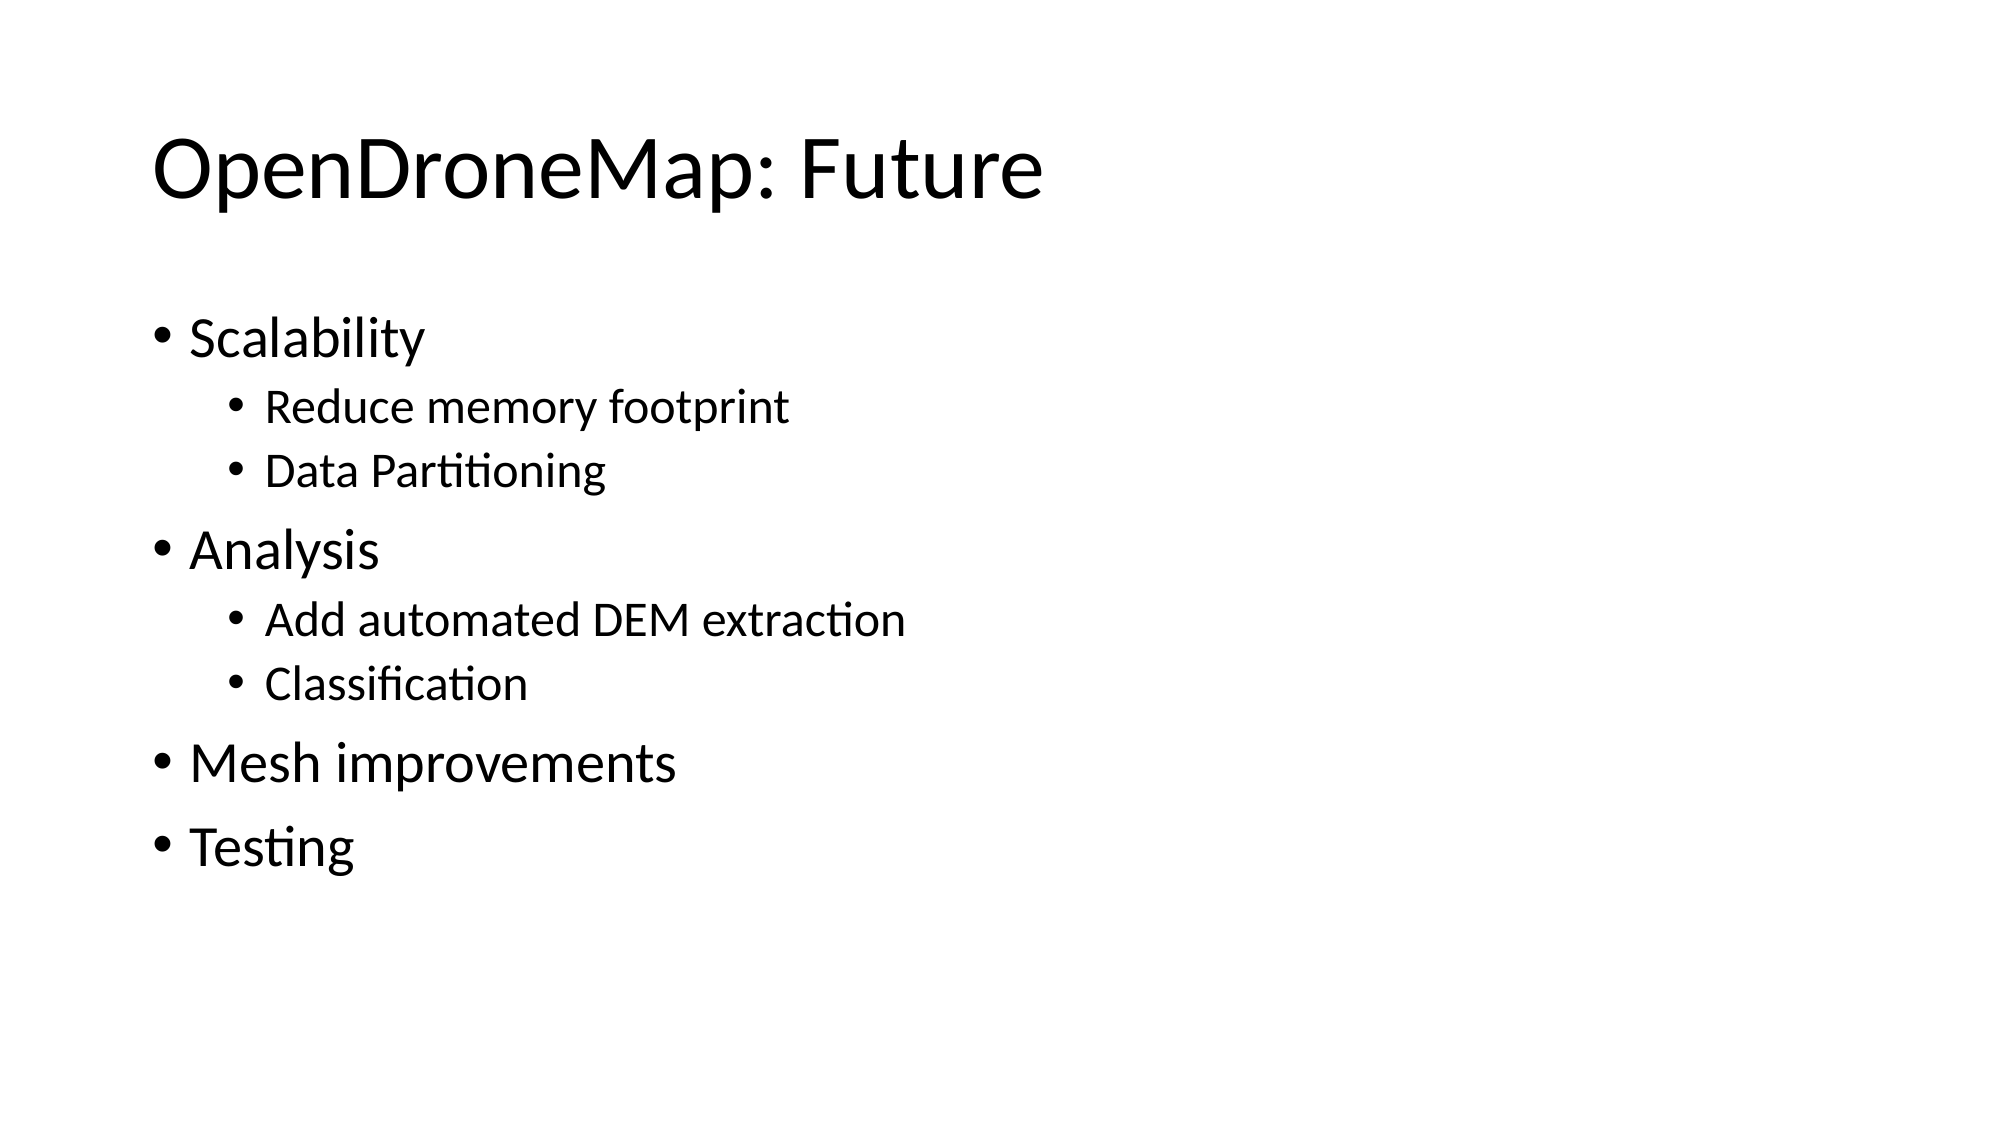

# OpenDroneMap: Future
Scalability
Reduce memory footprint
Data Partitioning
Analysis
Add automated DEM extraction
Classification
Mesh improvements
Testing